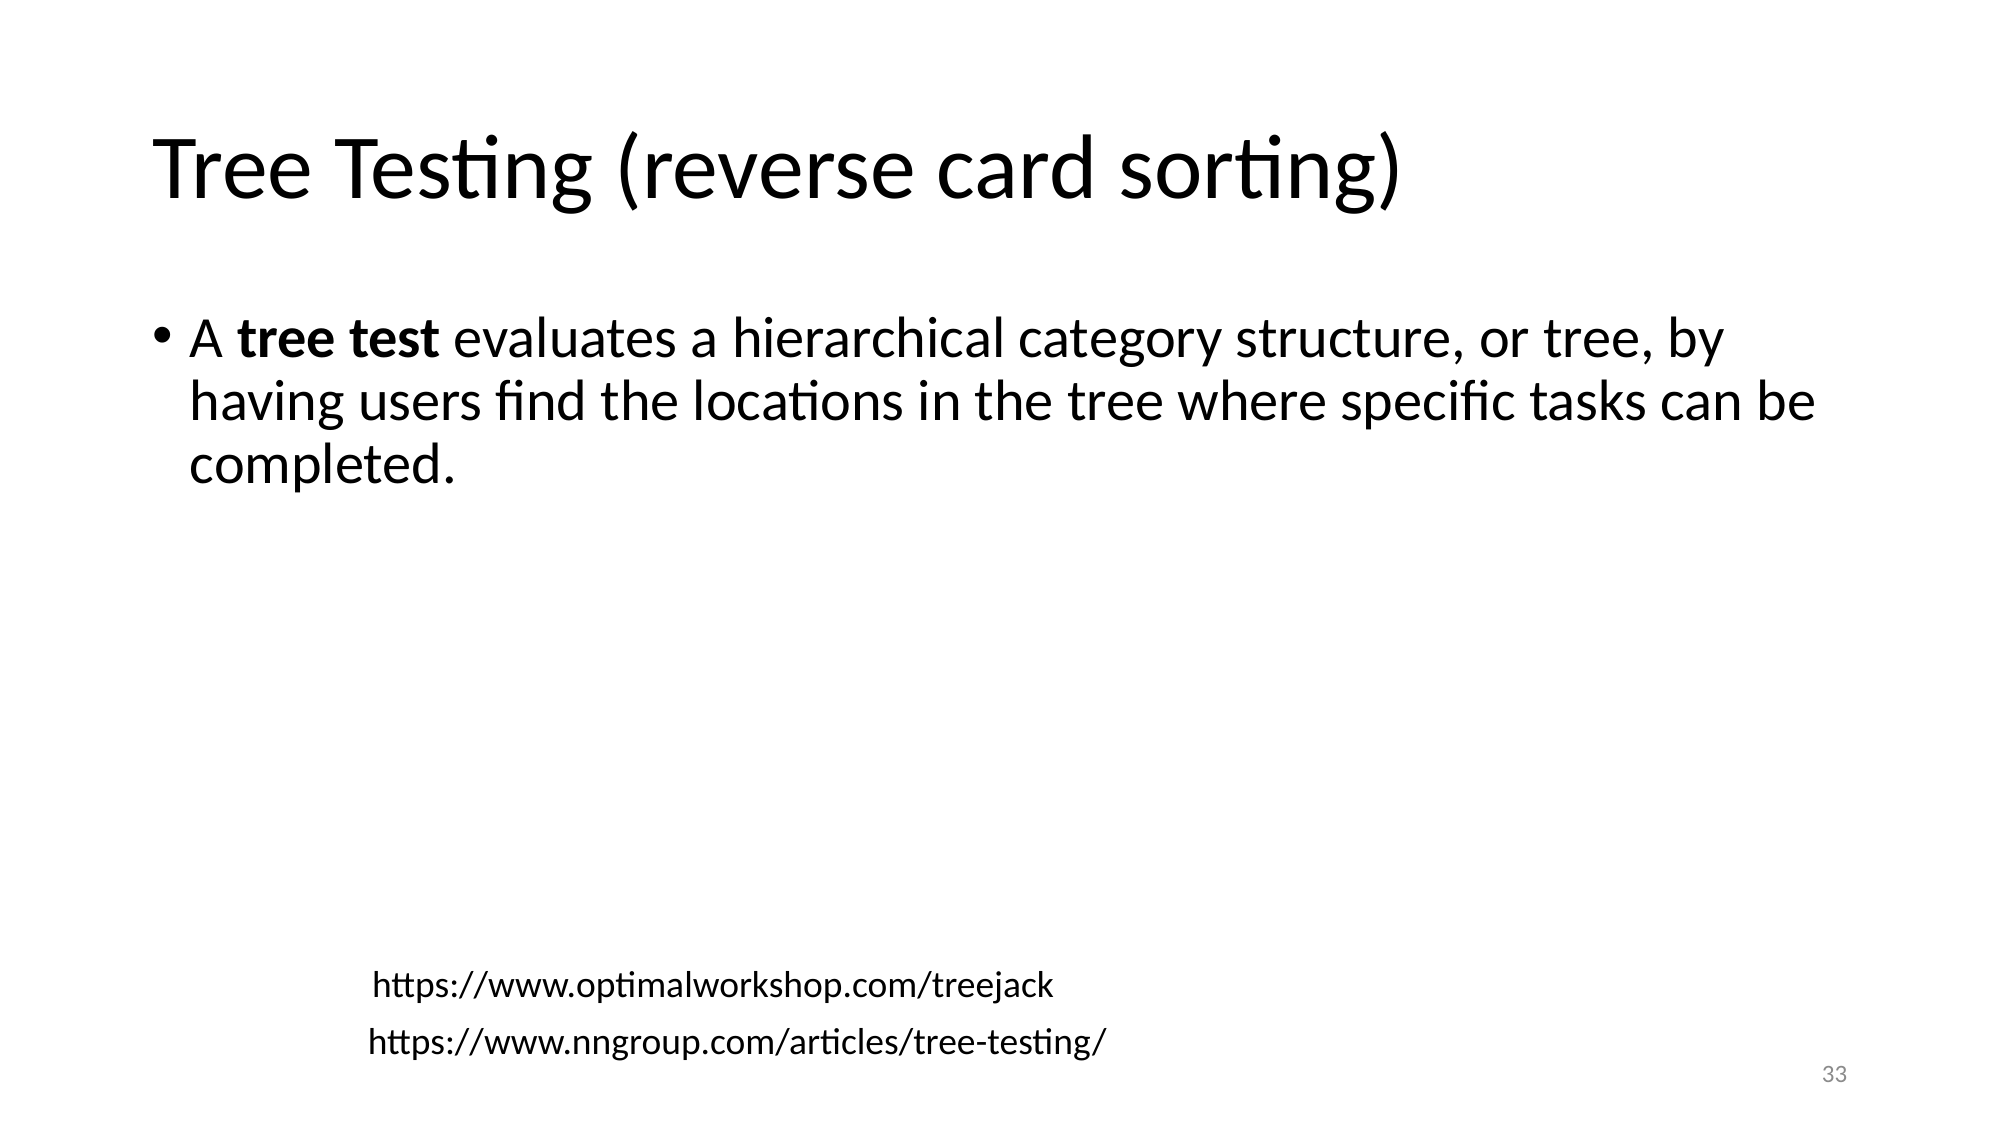

# Tree Testing (reverse card sorting)
A tree test evaluates a hierarchical category structure, or tree, by having users find the locations in the tree where specific tasks can be completed.

https://www.optimalworkshop.com/treejack
https://www.nngroup.com/articles/tree-testing/
33